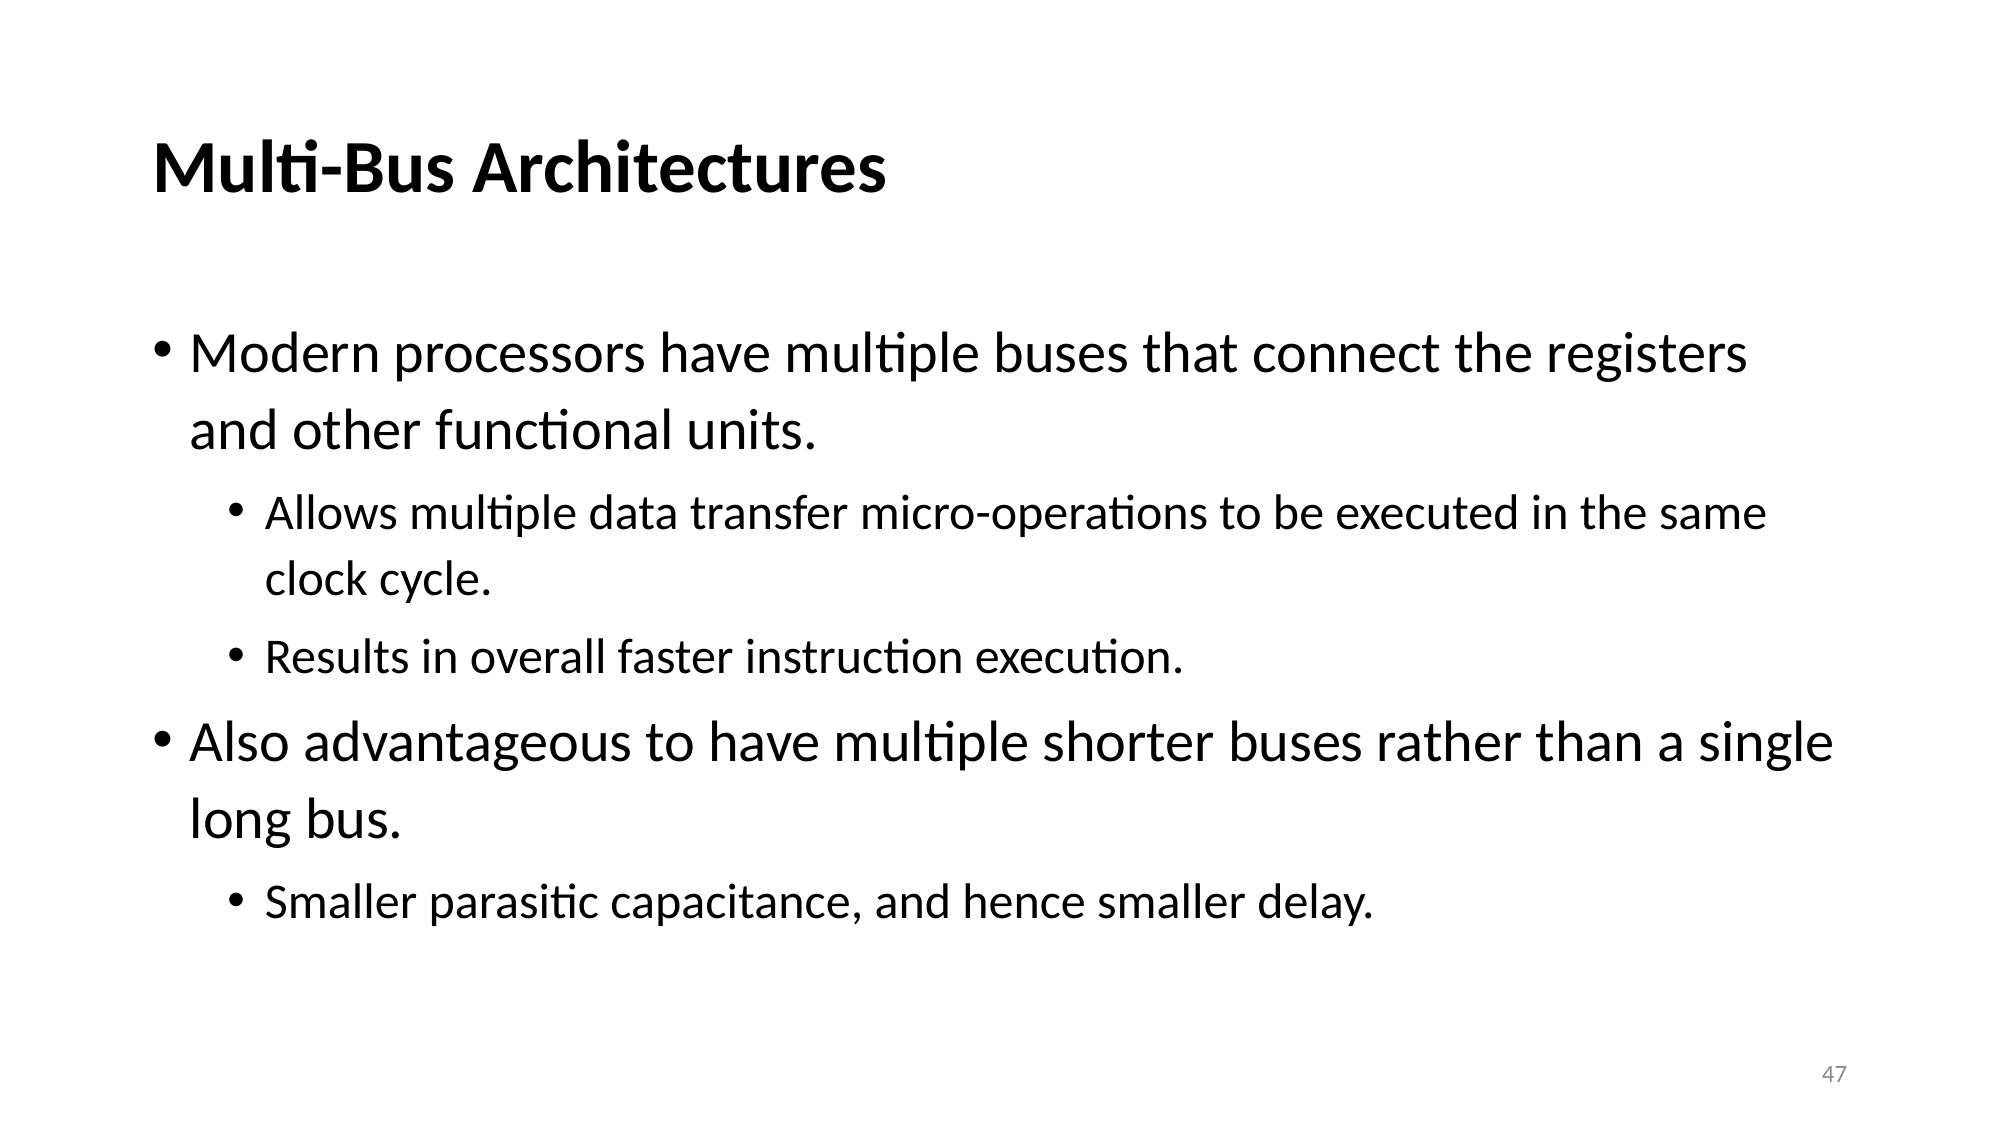

# Multi-Bus Architectures
Modern processors have multiple buses that connect the registers and other functional units.
Allows multiple data transfer micro-operations to be executed in the same clock cycle.
Results in overall faster instruction execution.
Also advantageous to have multiple shorter buses rather than a single long bus.
Smaller parasitic capacitance, and hence smaller delay.
47